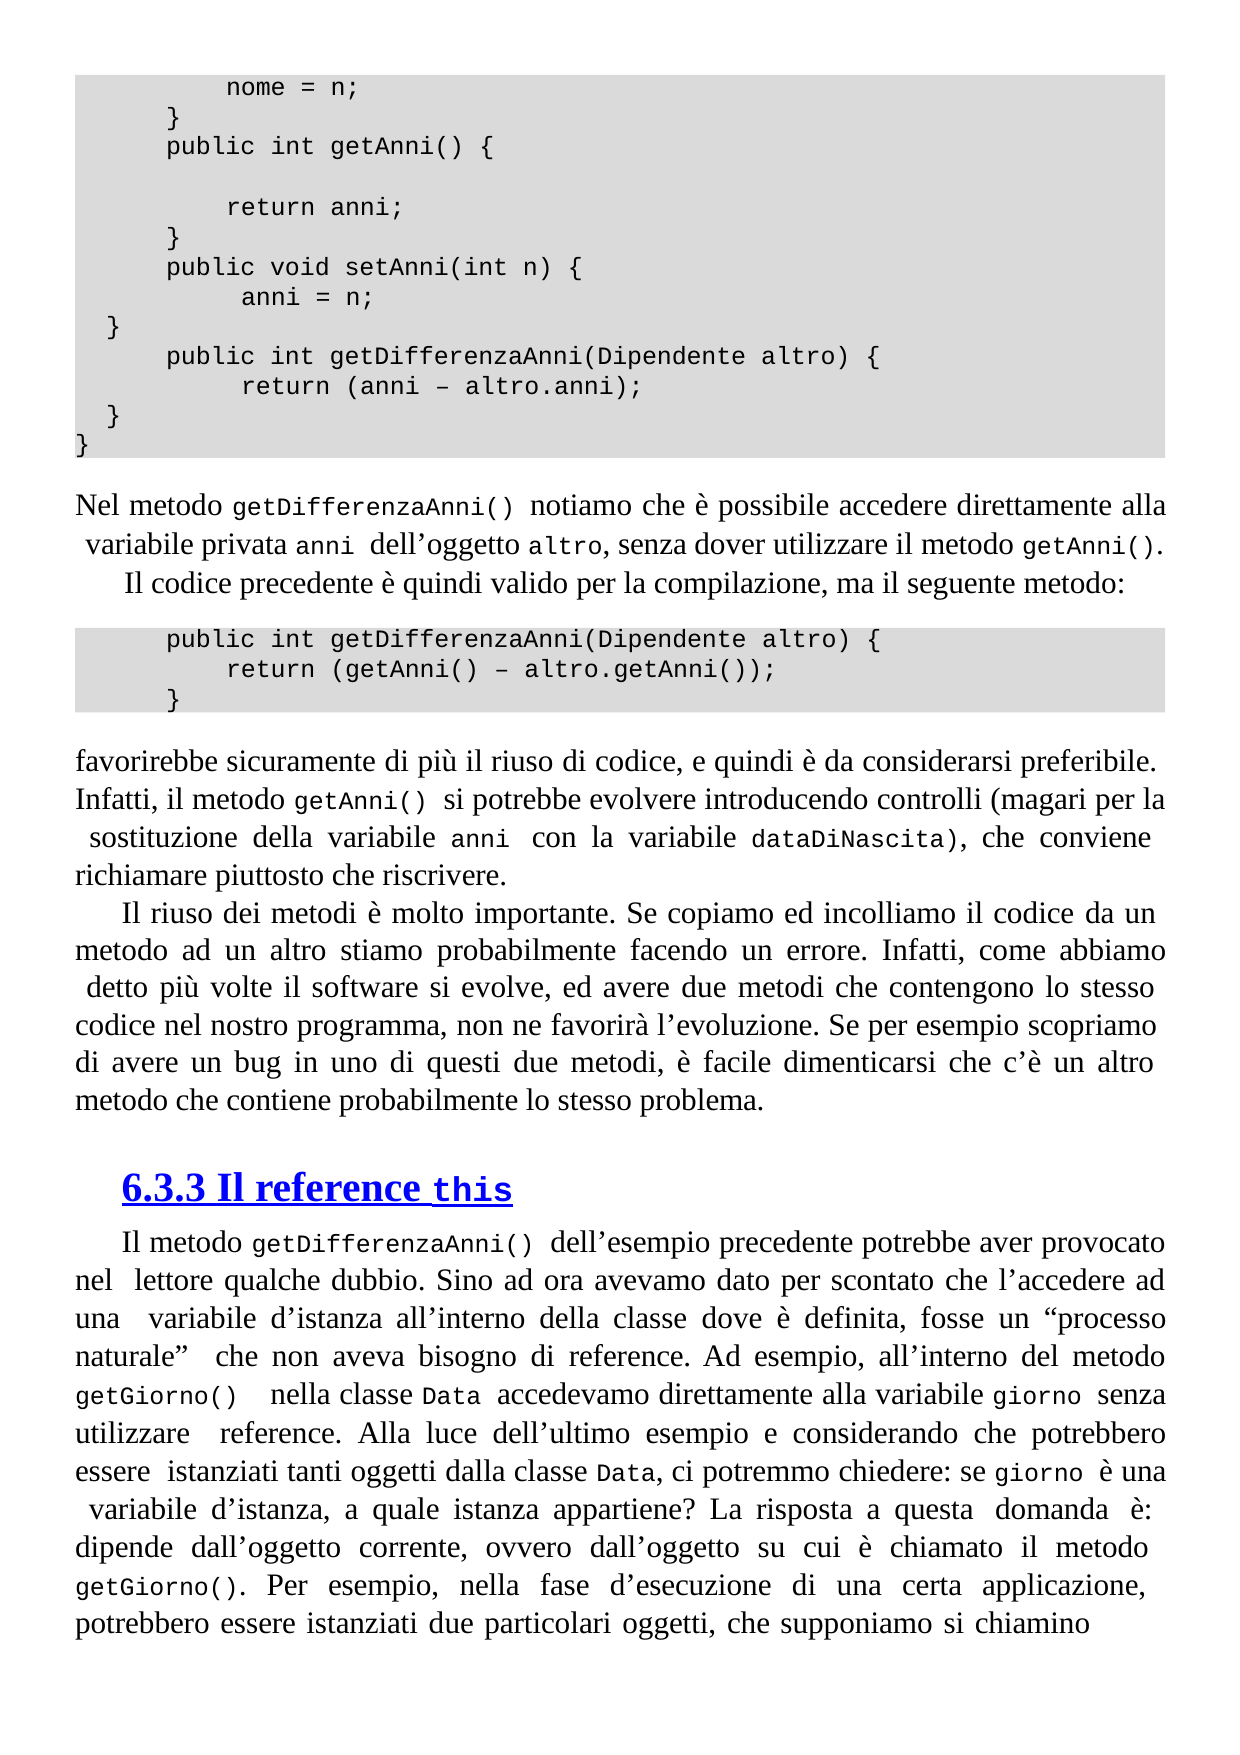

nome = n;
}
public int getAnni() {

return anni;
}
public void setAnni(int n) {  anni = n;
}
public int getDifferenzaAnni(Dipendente altro) {  return (anni – altro.anni);
}
}
Nel metodo getDifferenzaAnni() notiamo che è possibile accedere direttamente alla  variabile privata anni dell’oggetto altro, senza dover utilizzare il metodo getAnni().
Il codice precedente è quindi valido per la compilazione, ma il seguente metodo:
public int getDifferenzaAnni(Dipendente altro) {
return (getAnni() – altro.getAnni());
}
favorirebbe sicuramente di più il riuso di codice, e quindi è da considerarsi preferibile.  Infatti, il metodo getAnni() si potrebbe evolvere introducendo controlli (magari per la  sostituzione della variabile anni con la variabile dataDiNascita), che conviene  richiamare piuttosto che riscrivere.
Il riuso dei metodi è molto importante. Se copiamo ed incolliamo il codice da un  metodo ad un altro stiamo probabilmente facendo un errore. Infatti, come abbiamo  detto più volte il software si evolve, ed avere due metodi che contengono lo stesso  codice nel nostro programma, non ne favorirà l’evoluzione. Se per esempio scopriamo  di avere un bug in uno di questi due metodi, è facile dimenticarsi che c’è un altro  metodo che contiene probabilmente lo stesso problema.

6.3.3 Il reference this
Il metodo getDifferenzaAnni() dell’esempio precedente potrebbe aver provocato nel  lettore qualche dubbio. Sino ad ora avevamo dato per scontato che l’accedere ad una  variabile d’istanza all’interno della classe dove è definita, fosse un “processo naturale”  che non aveva bisogno di reference. Ad esempio, all’interno del metodo getGiorno()  nella classe Data accedevamo direttamente alla variabile giorno senza utilizzare  reference. Alla luce dell’ultimo esempio e considerando che potrebbero essere  istanziati tanti oggetti dalla classe Data, ci potremmo chiedere: se giorno è una  variabile d’istanza, a quale istanza appartiene? La risposta a questa domanda è:  dipende dall’oggetto corrente, ovvero dall’oggetto su cui è chiamato il metodo  getGiorno(). Per esempio, nella fase d’esecuzione di una certa applicazione,  potrebbero essere istanziati due particolari oggetti, che supponiamo si chiamino